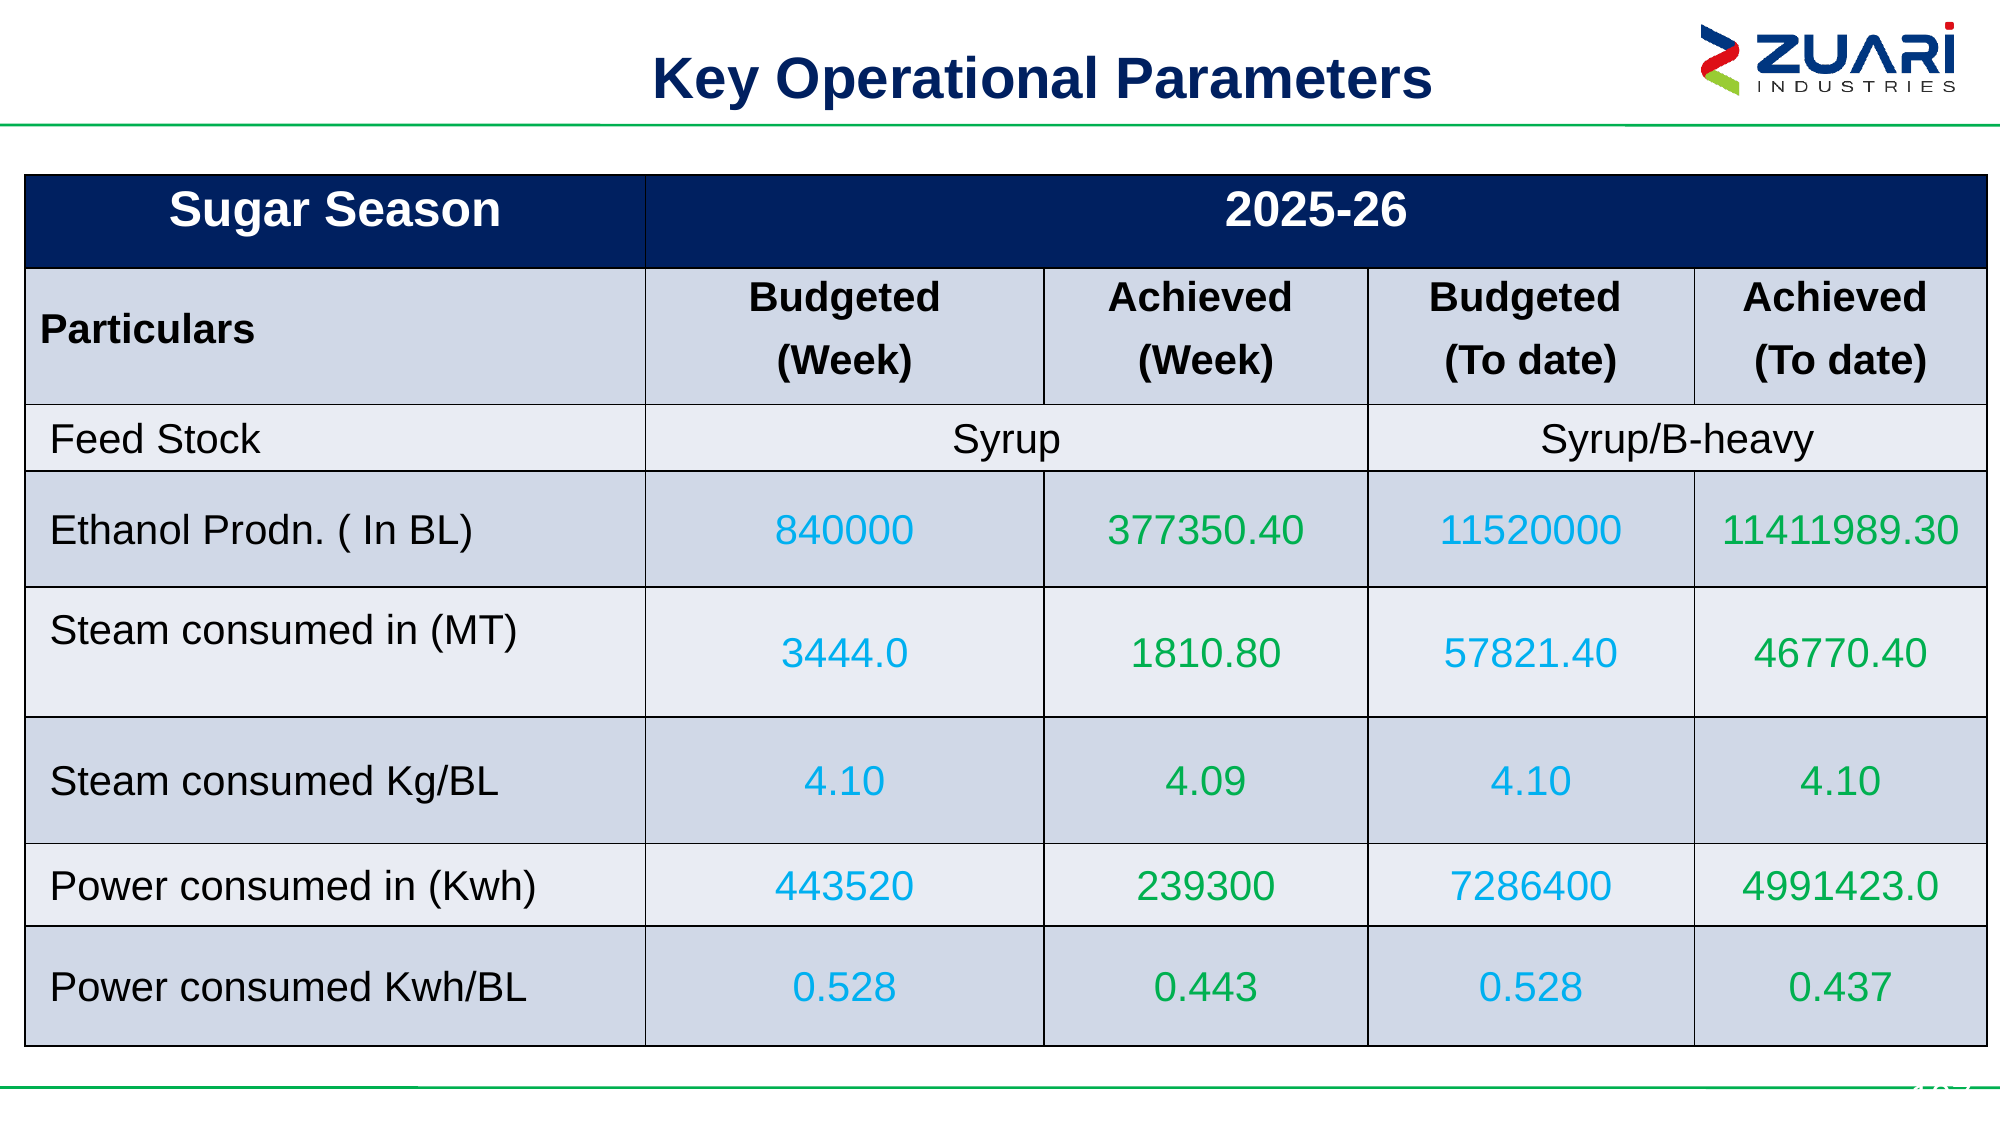

Key Operational Parameters

| Sugar Season | 2025-26 |  |  |  |
| --- | --- | --- | --- | --- |
| Particulars | Budgeted (Week) | Achieved (Week) | Budgeted (To date) | Achieved (To date) |
| Feed Stock | Syrup |  | Syrup/B-heavy |  |
| Ethanol Prodn. ( In BL) | 840000 | 377350.40 | 11520000 | 11411989.30 |
| Steam consumed in (MT) | 3444.0 | 1810.80 | 57821.40 | 46770.40 |
| Steam consumed Kg/BL | 4.10 | 4.09 | 4.10 | 4.10 |
| Power consumed in (Kwh) | 443520 | 239300 | 7286400 | 4991423.0 |
| Power consumed Kwh/BL | 0.528 | 0.443 | 0.528 | 0.437 |
107